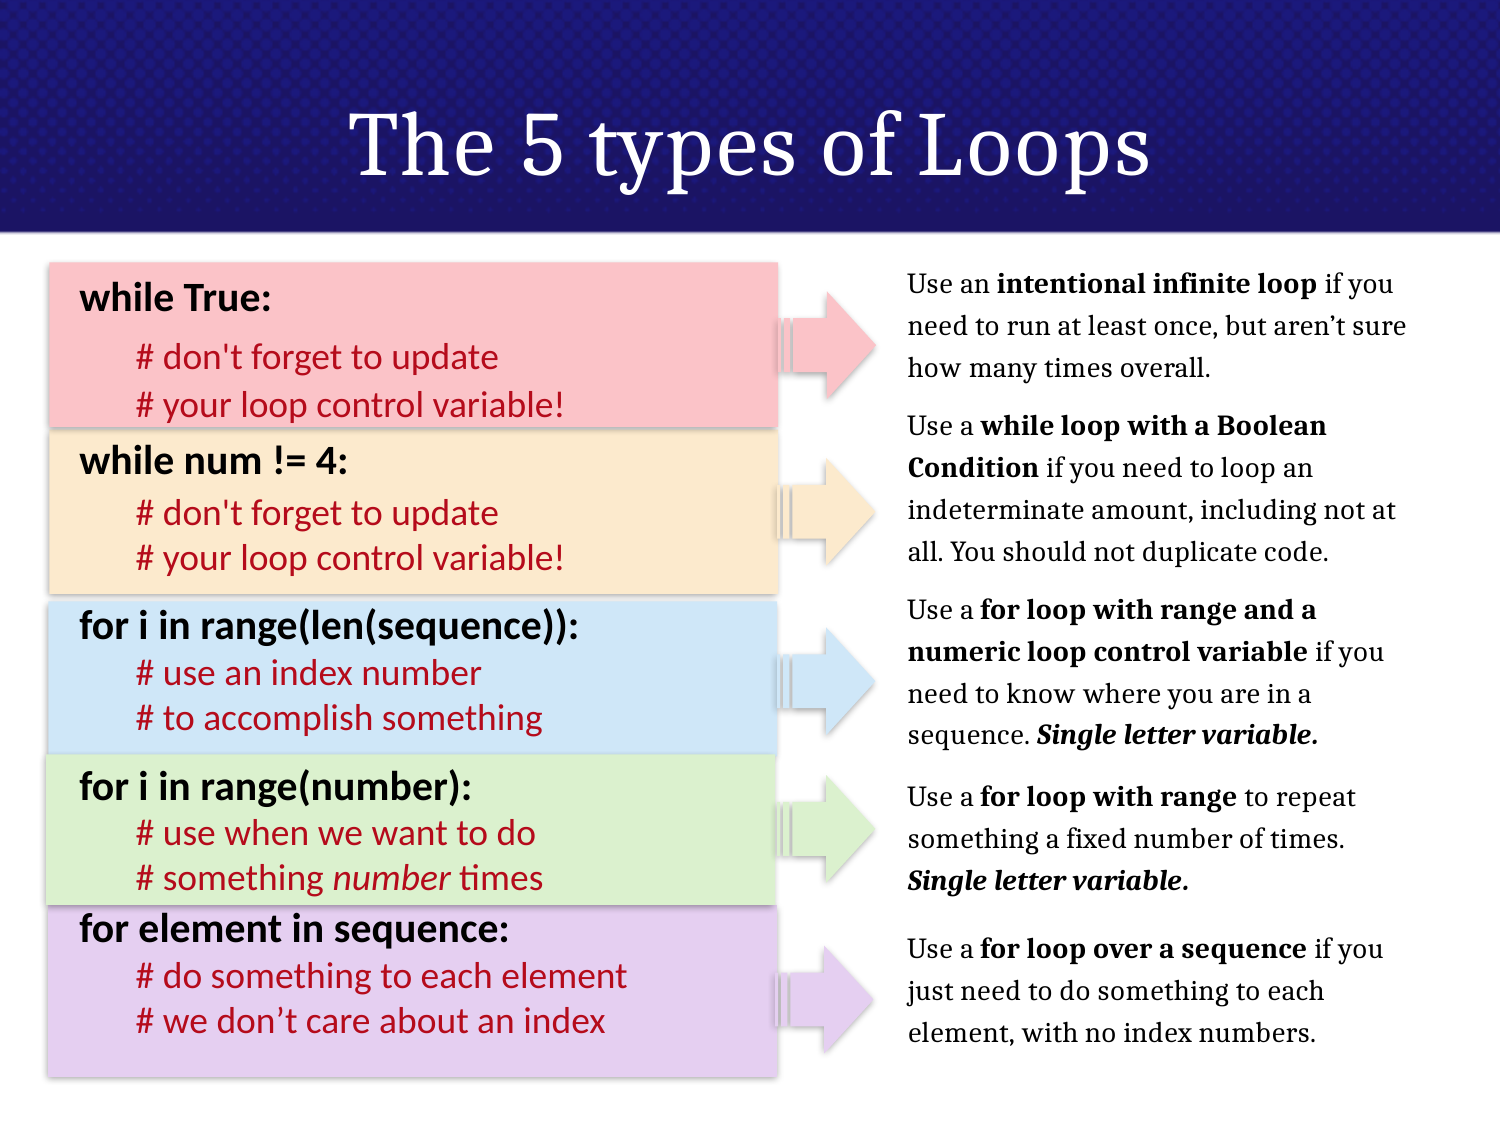

# The 5 types of Loops
Use an intentional infinite loop if you need to run at least once, but aren’t sure how many times overall.

Use a while loop with a Boolean Condition if you need to loop an indeterminate amount, including not at all. You should not duplicate code.

Use a for loop with range and a numeric loop control variable if you need to know where you are in a sequence. Single letter variable.

Use a for loop with range to repeat something a fixed number of times. Single letter variable.

Use a for loop over a sequence if you just need to do something to each element, with no index numbers.

while True:
	# don't forget to update
# your loop control variable!
while num != 4:
	# don't forget to update
# your loop control variable!

for i in range(len(sequence)):
	# use an index number
	# to accomplish something

for i in range(number):
	# use when we want to do
	# something number times

for element in sequence:
# do something to each element
	# we don’t care about an index